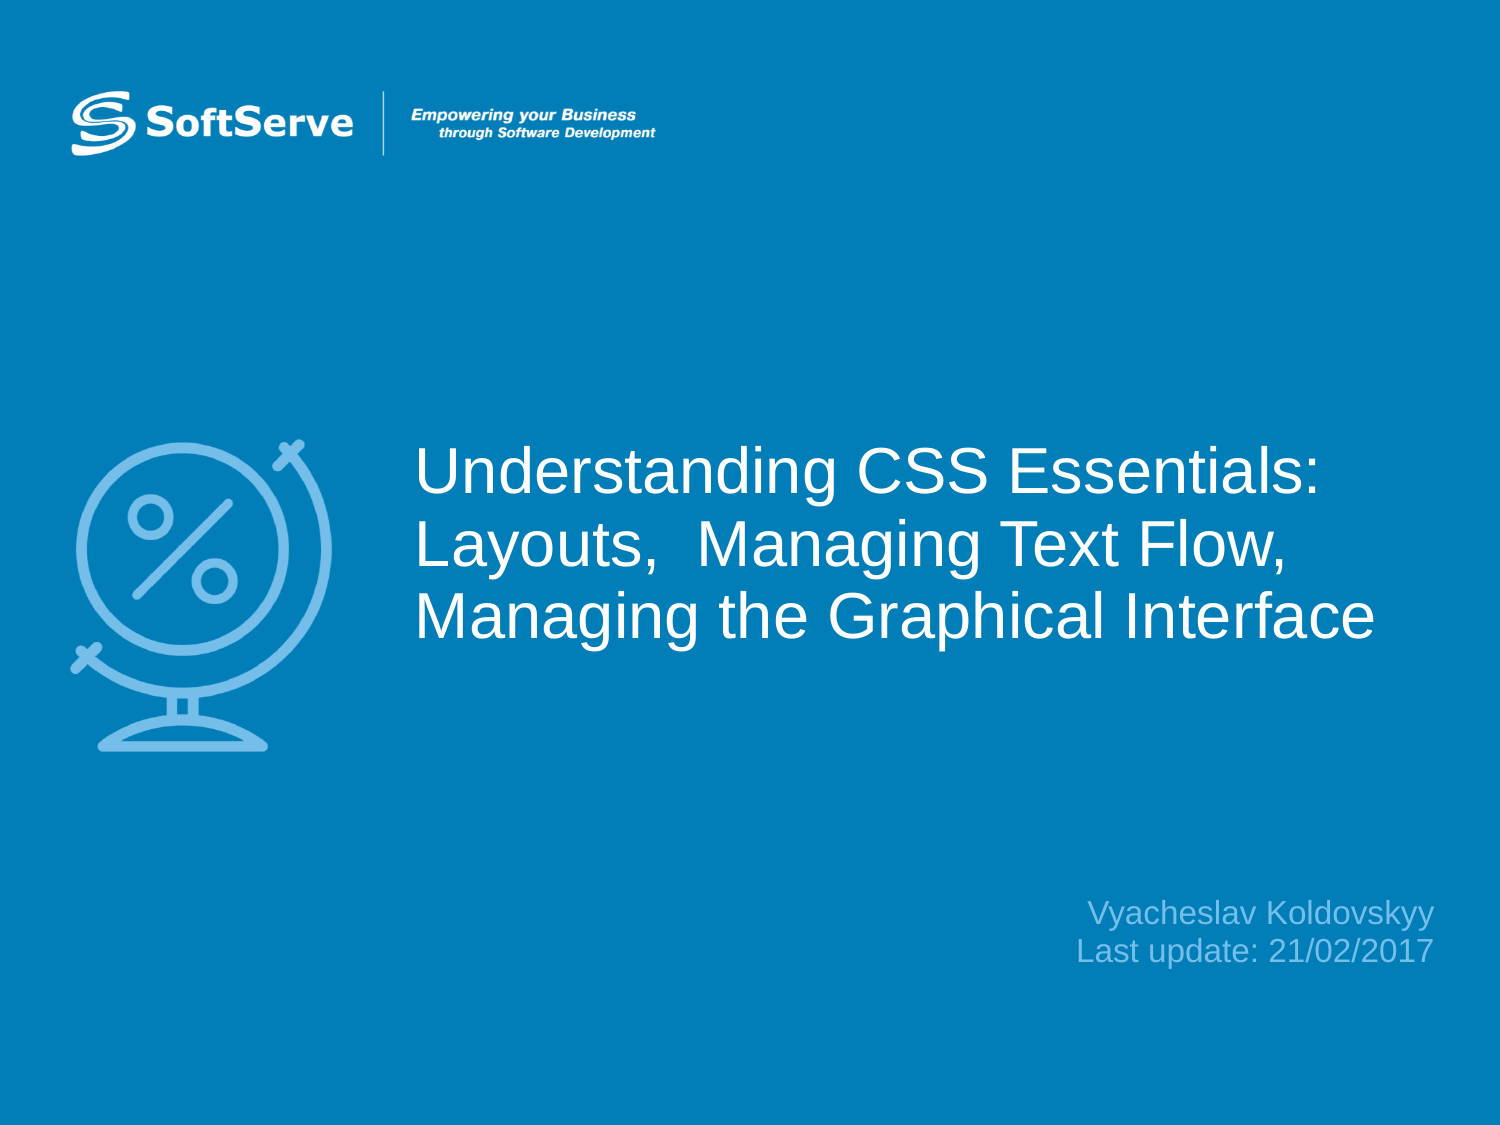

# Understanding CSS Essentials: Layouts,  Managing Text Flow,  Managing the Graphical Interface
Vyacheslav Koldovskyy
Last update: 21/02/2017